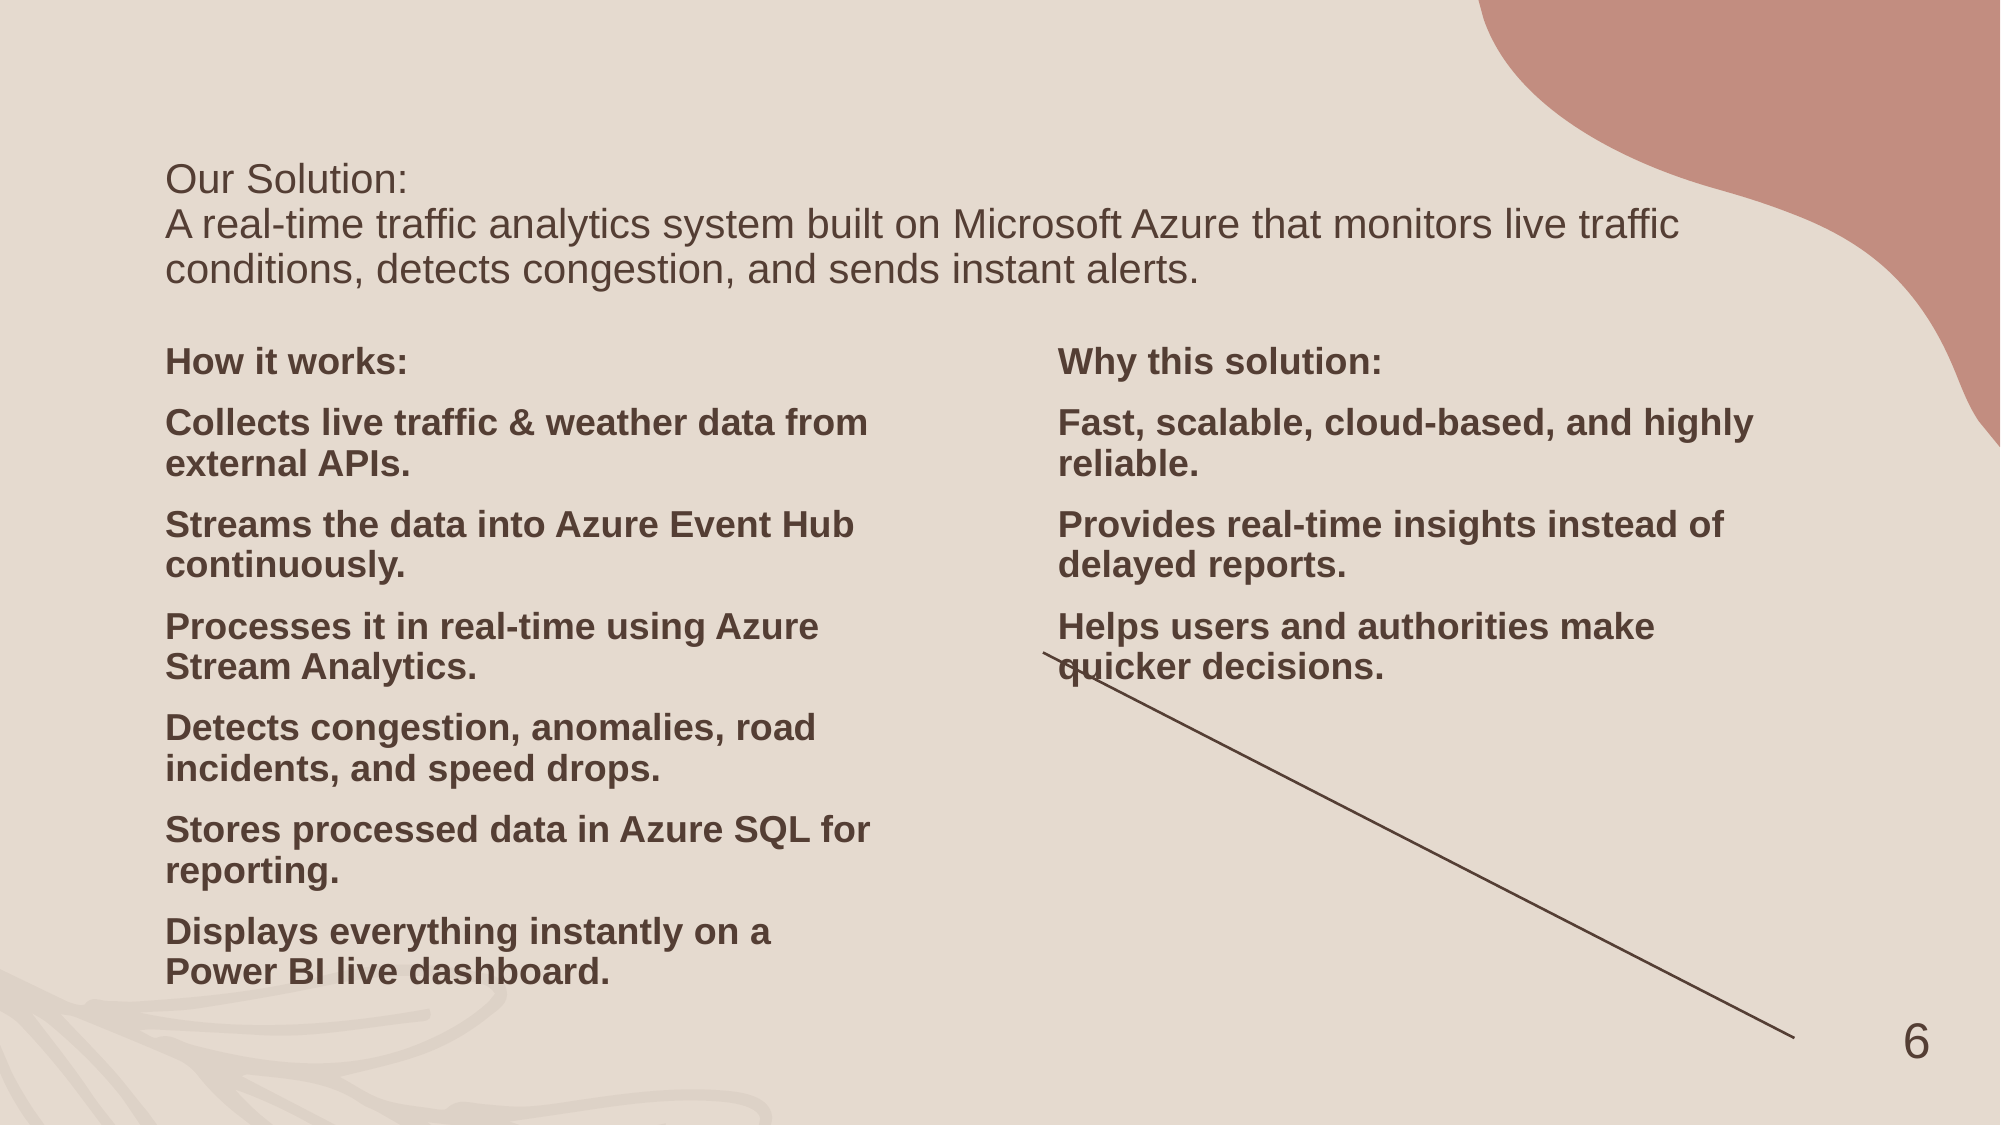

# Our Solution: A real-time traffic analytics system built on Microsoft Azure that monitors live traffic conditions, detects congestion, and sends instant alerts.
How it works:
Collects live traffic & weather data from external APIs.
Streams the data into Azure Event Hub continuously.
Processes it in real-time using Azure Stream Analytics.
Detects congestion, anomalies, road incidents, and speed drops.
Stores processed data in Azure SQL for reporting.
Displays everything instantly on a Power BI live dashboard.
Why this solution:
Fast, scalable, cloud-based, and highly reliable.
Provides real-time insights instead of delayed reports.
Helps users and authorities make quicker decisions.

6